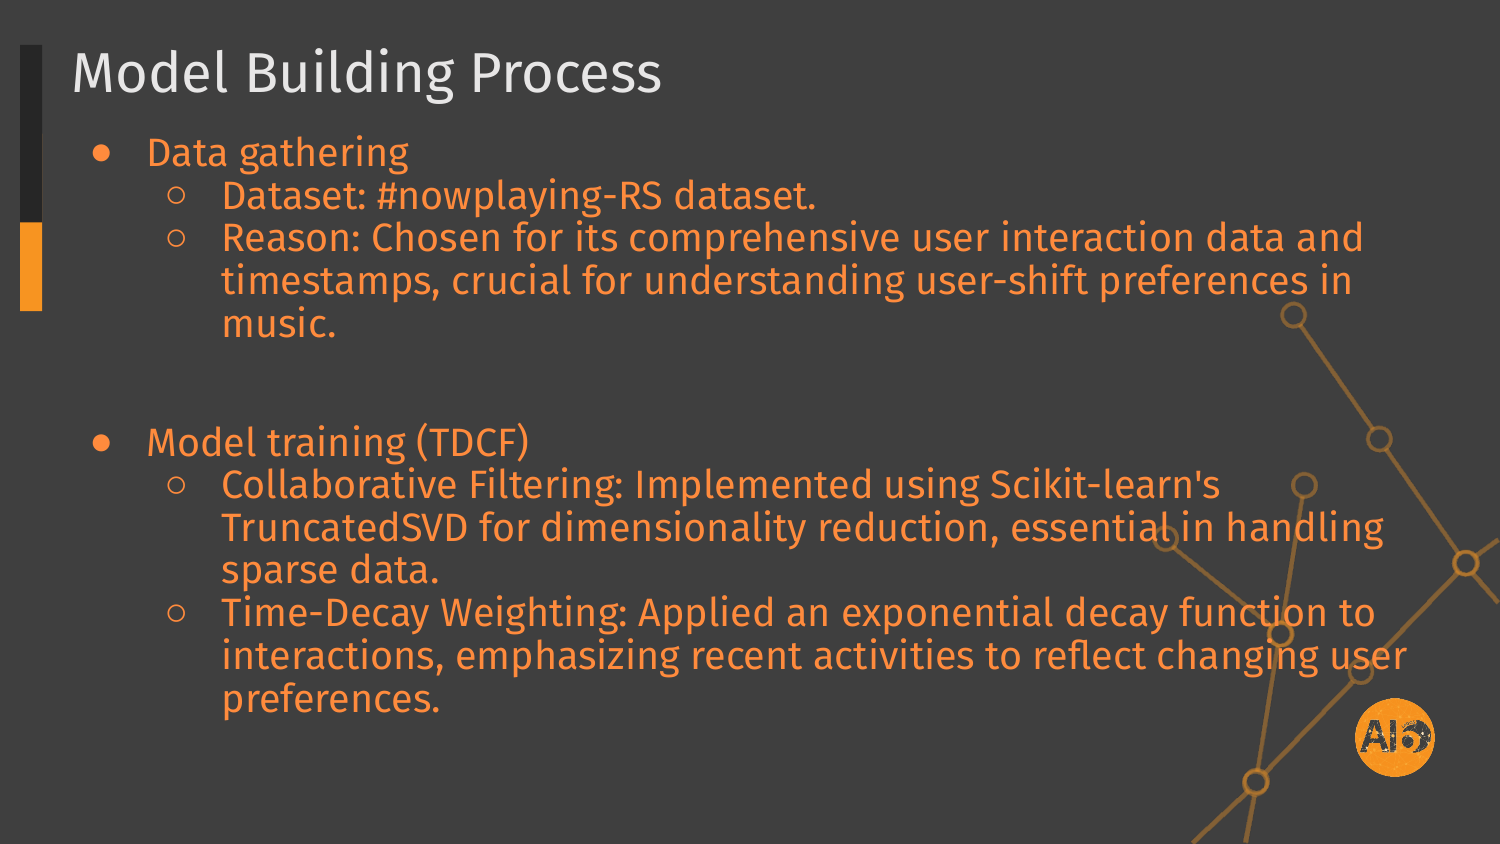

# Model Building Process
Data gathering
Dataset: #nowplaying-RS dataset.
Reason: Chosen for its comprehensive user interaction data and timestamps, crucial for understanding user-shift preferences in music.

Model training (TDCF)
Collaborative Filtering: Implemented using Scikit-learn's TruncatedSVD for dimensionality reduction, essential in handling sparse data.
Time-Decay Weighting: Applied an exponential decay function to interactions, emphasizing recent activities to reflect changing user preferences.